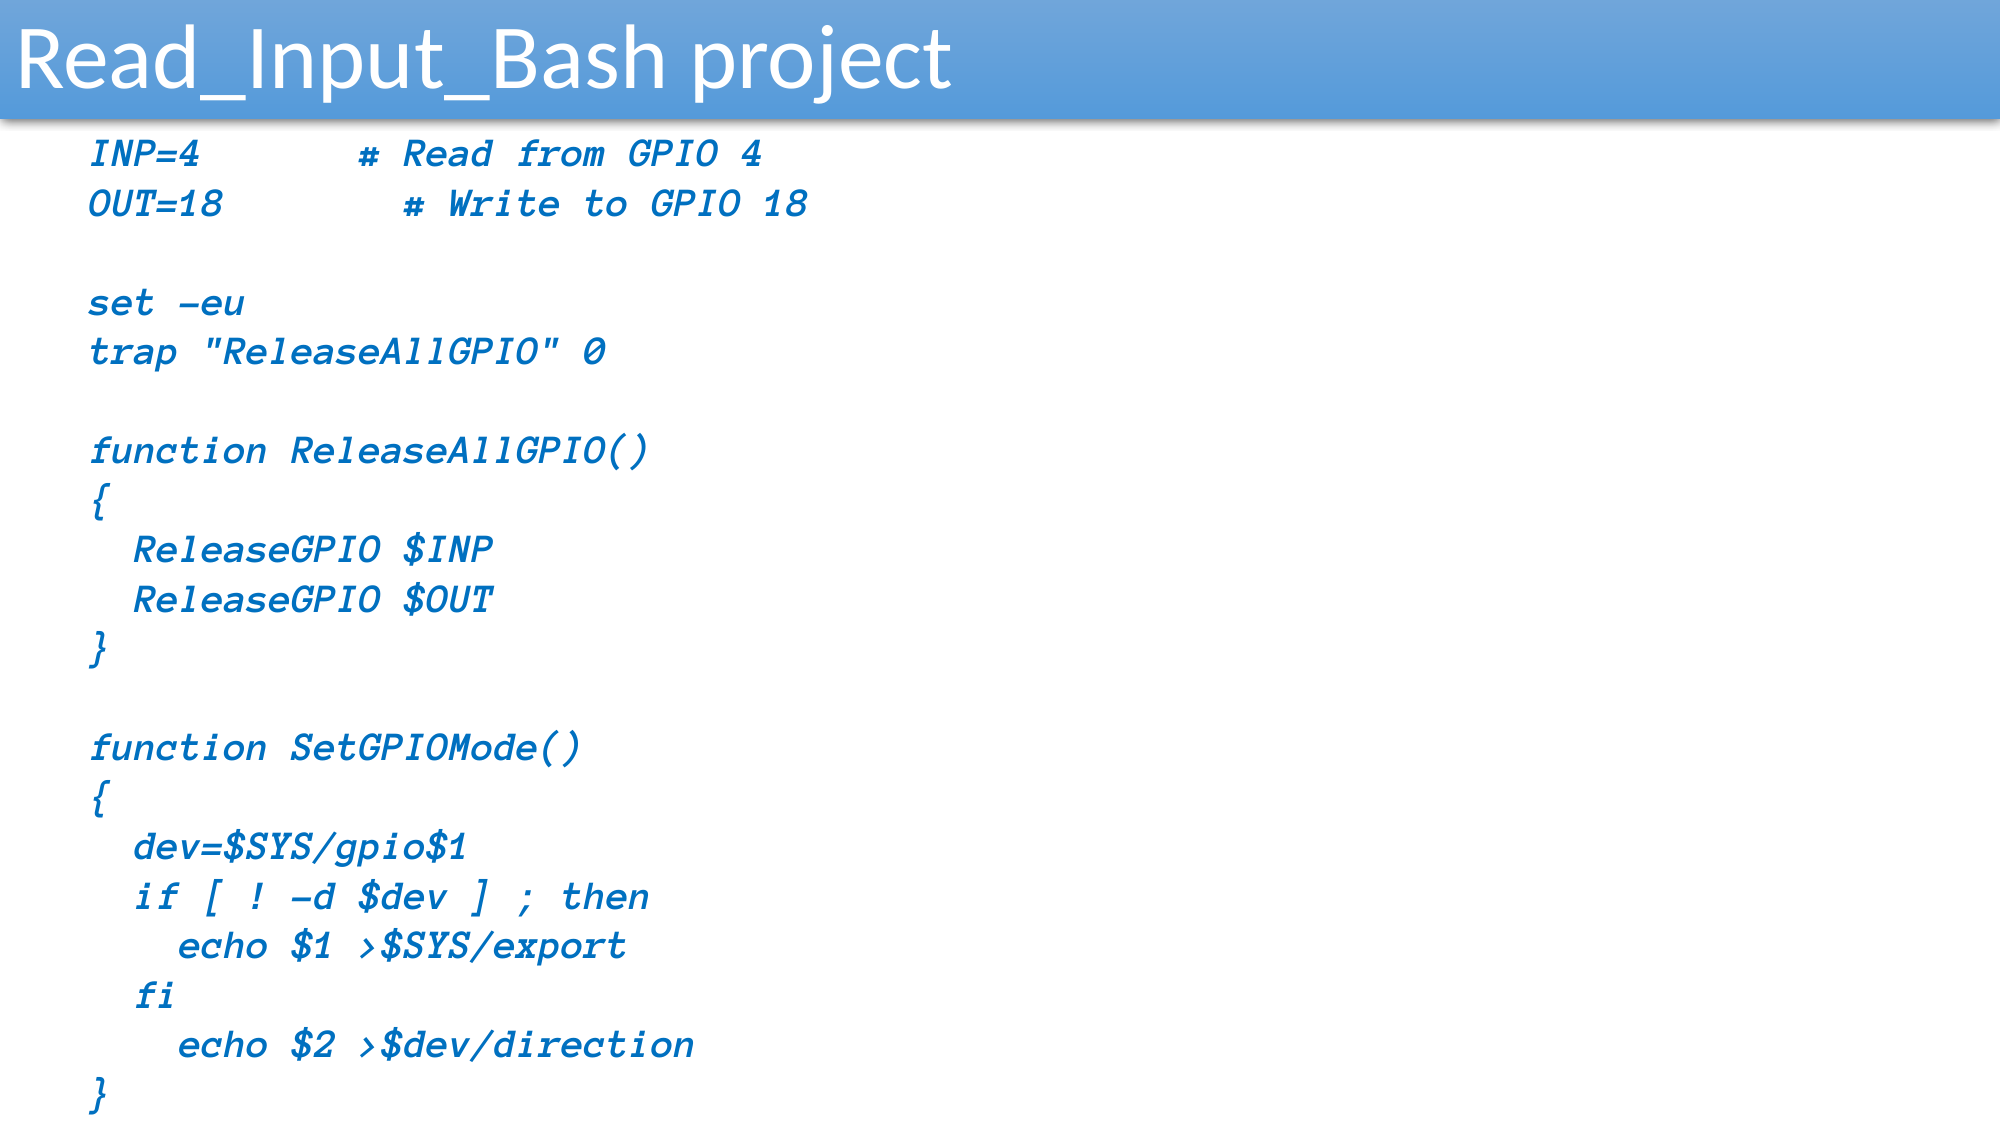

Read_Input_Bash project
INP=4       # Read from GPIO 4
OUT=18        # Write to GPIO 18

set -eu
trap "ReleaseAllGPIO" 0

function ReleaseAllGPIO()
{
  ReleaseGPIO $INP
  ReleaseGPIO $OUT
}

function SetGPIOMode()
{
  dev=$SYS/gpio$1
  if [ ! -d $dev ] ; then
    echo $1 >$SYS/export
  fi
    echo $2 >$dev/direction
}